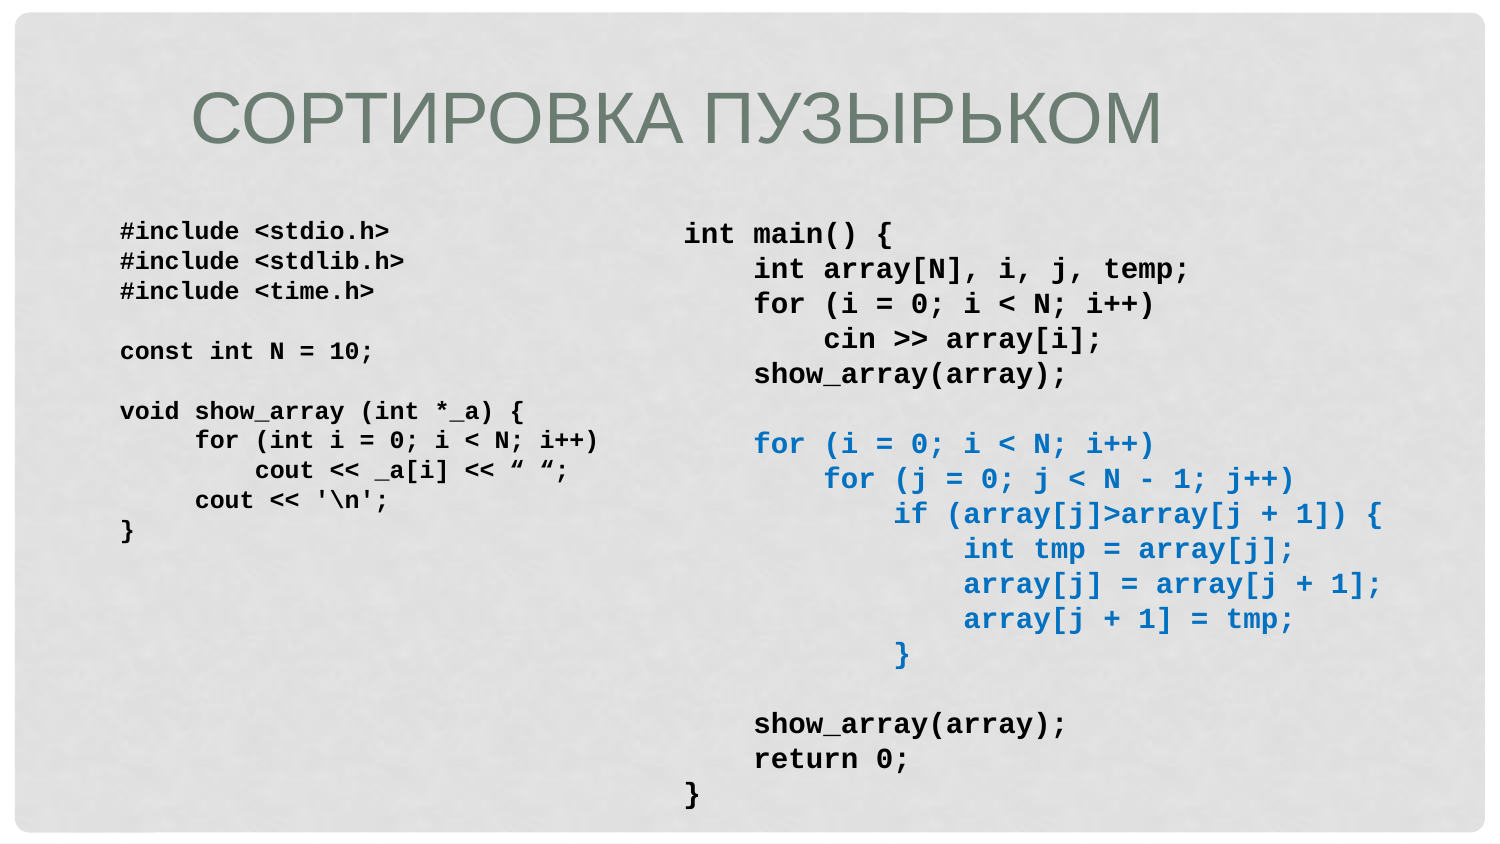

Сортировка пузырьком
#include <stdio.h>
#include <stdlib.h>
#include <time.h>

const int N = 10;

void show_array (int *_a) {
     for (int i = 0; i < N; i++)
         cout << _a[i] << “ “;
     cout << '\n';
}
int main() {
    int array[N], i, j, temp;
    for (i = 0; i < N; i++)
        cin >> array[i];
    show_array(array);

    for (i = 0; i < N; i++)
        for (j = 0; j < N - 1; j++)
            if (array[j]>array[j + 1]) {
                int tmp = array[j];
                array[j] = array[j + 1];
                array[j + 1] = tmp;
            }

    show_array(array);
    return 0;
}